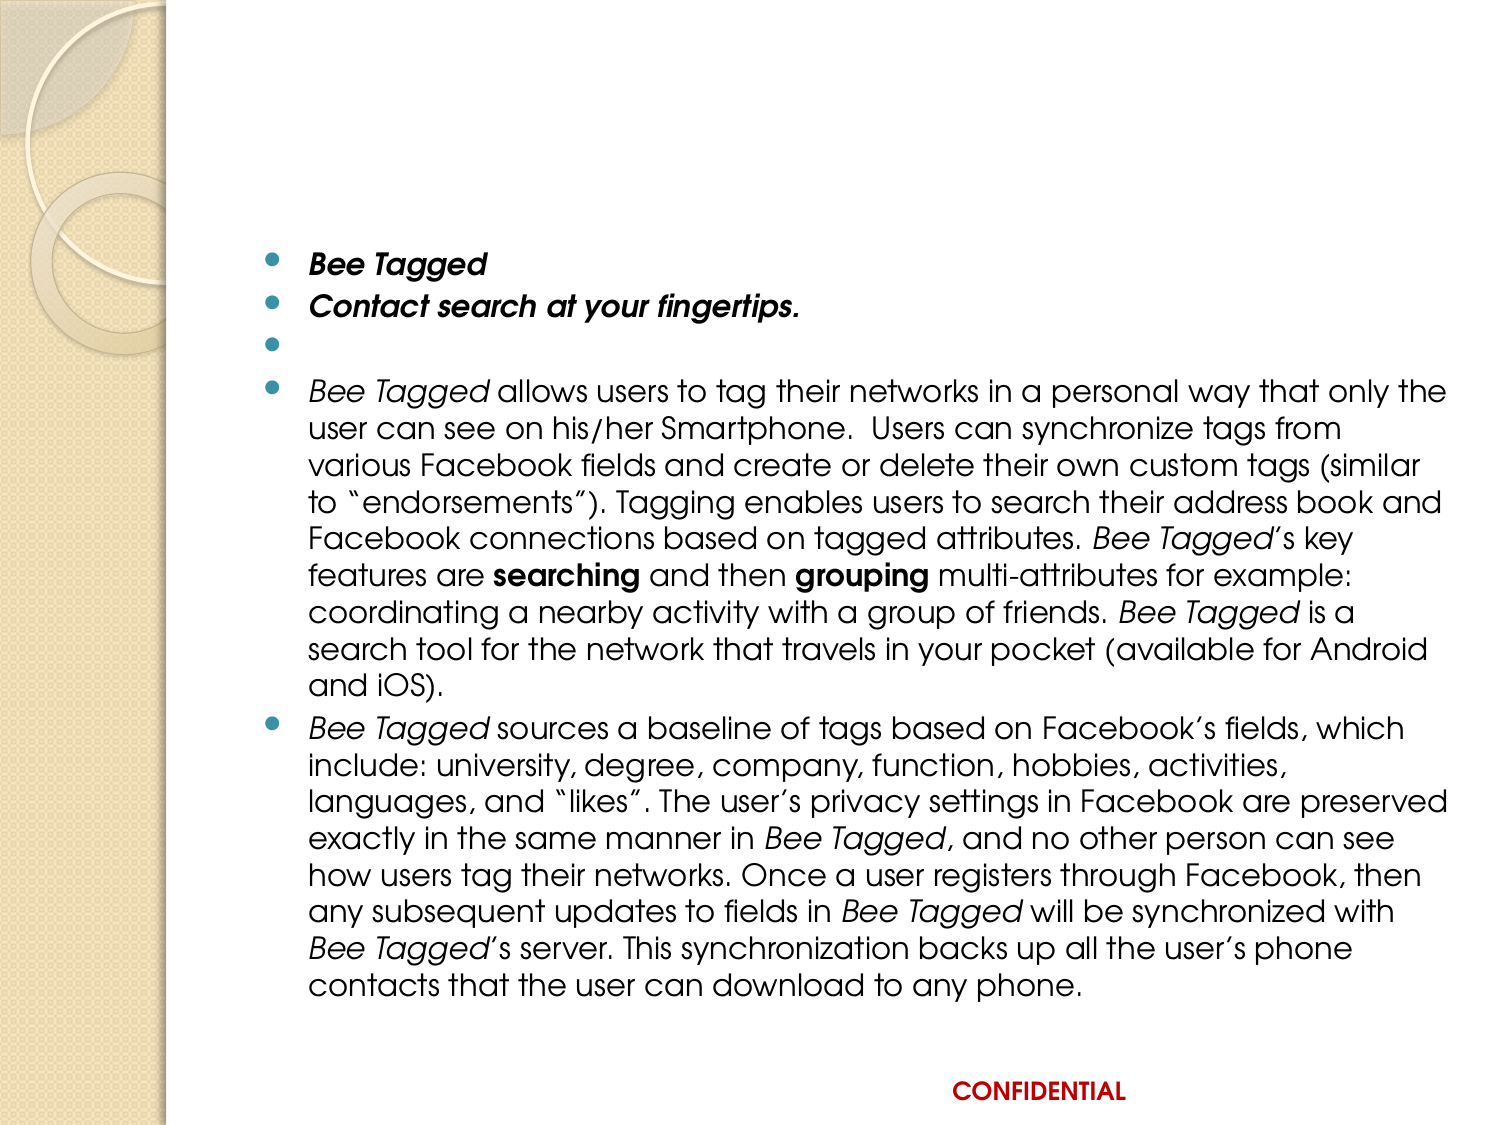

#
Bee Tagged
Contact search at your fingertips.

Bee Tagged allows users to tag their networks in a personal way that only the user can see on his/her Smartphone.  Users can synchronize tags from various Facebook fields and create or delete their own custom tags (similar to “endorsements”). Tagging enables users to search their address book and Facebook connections based on tagged attributes. Bee Tagged’s key features are searching and then grouping multi-attributes for example: coordinating a nearby activity with a group of friends. Bee Tagged is a search tool for the network that travels in your pocket (available for Android and iOS).
Bee Tagged sources a baseline of tags based on Facebook’s fields, which include: university, degree, company, function, hobbies, activities, languages, and “likes”. The user’s privacy settings in Facebook are preserved exactly in the same manner in Bee Tagged, and no other person can see how users tag their networks. Once a user registers through Facebook, then any subsequent updates to fields in Bee Tagged will be synchronized with Bee Tagged’s server. This synchronization backs up all the user’s phone contacts that the user can download to any phone.
CONFIDENTIAL